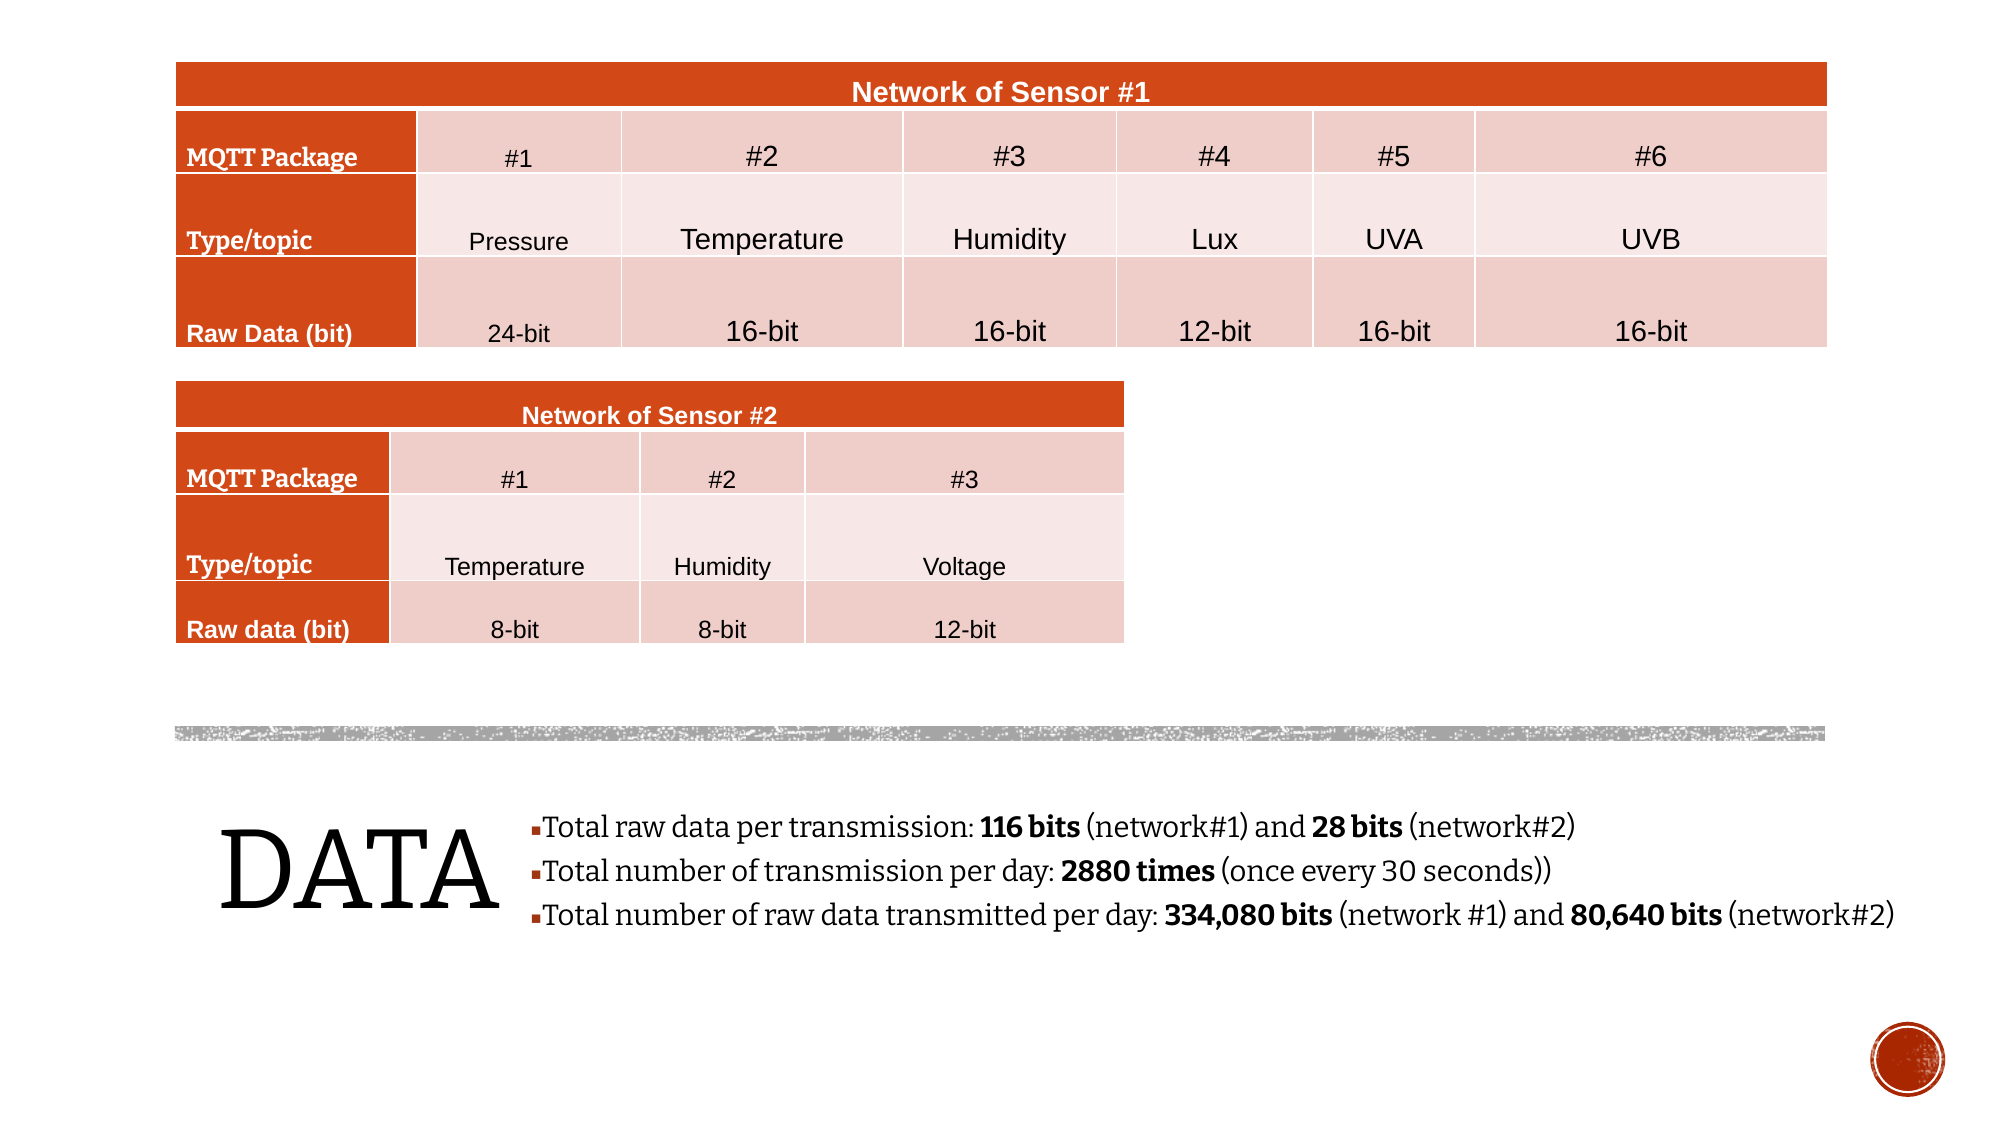

| Network of Sensor #1 |  |  |  |  |  |  |
| --- | --- | --- | --- | --- | --- | --- |
| MQTT Package | #1 | #2 | #3 | #4 | #5 | #6 |
| Type/topic | Pressure | Temperature | Humidity | Lux | UVA | UVB |
| Raw Data (bit) | 24-bit | 16-bit | 16-bit | 12-bit | 16-bit | 16-bit |
| Network of Sensor #2 |  |  |  |
| --- | --- | --- | --- |
| MQTT Package | #1 | #2 | #3 |
| Type/topic | Temperature | Humidity | Voltage |
| Raw data (bit) | 8-bit | 8-bit | 12-bit |

# DATA
Total raw data per transmission: 116 bits (network#1) and 28 bits (network#2)
Total number of transmission per day: 2880 times (once every 30 seconds))
Total number of raw data transmitted per day: 334,080 bits (network #1) and 80,640 bits (network#2)